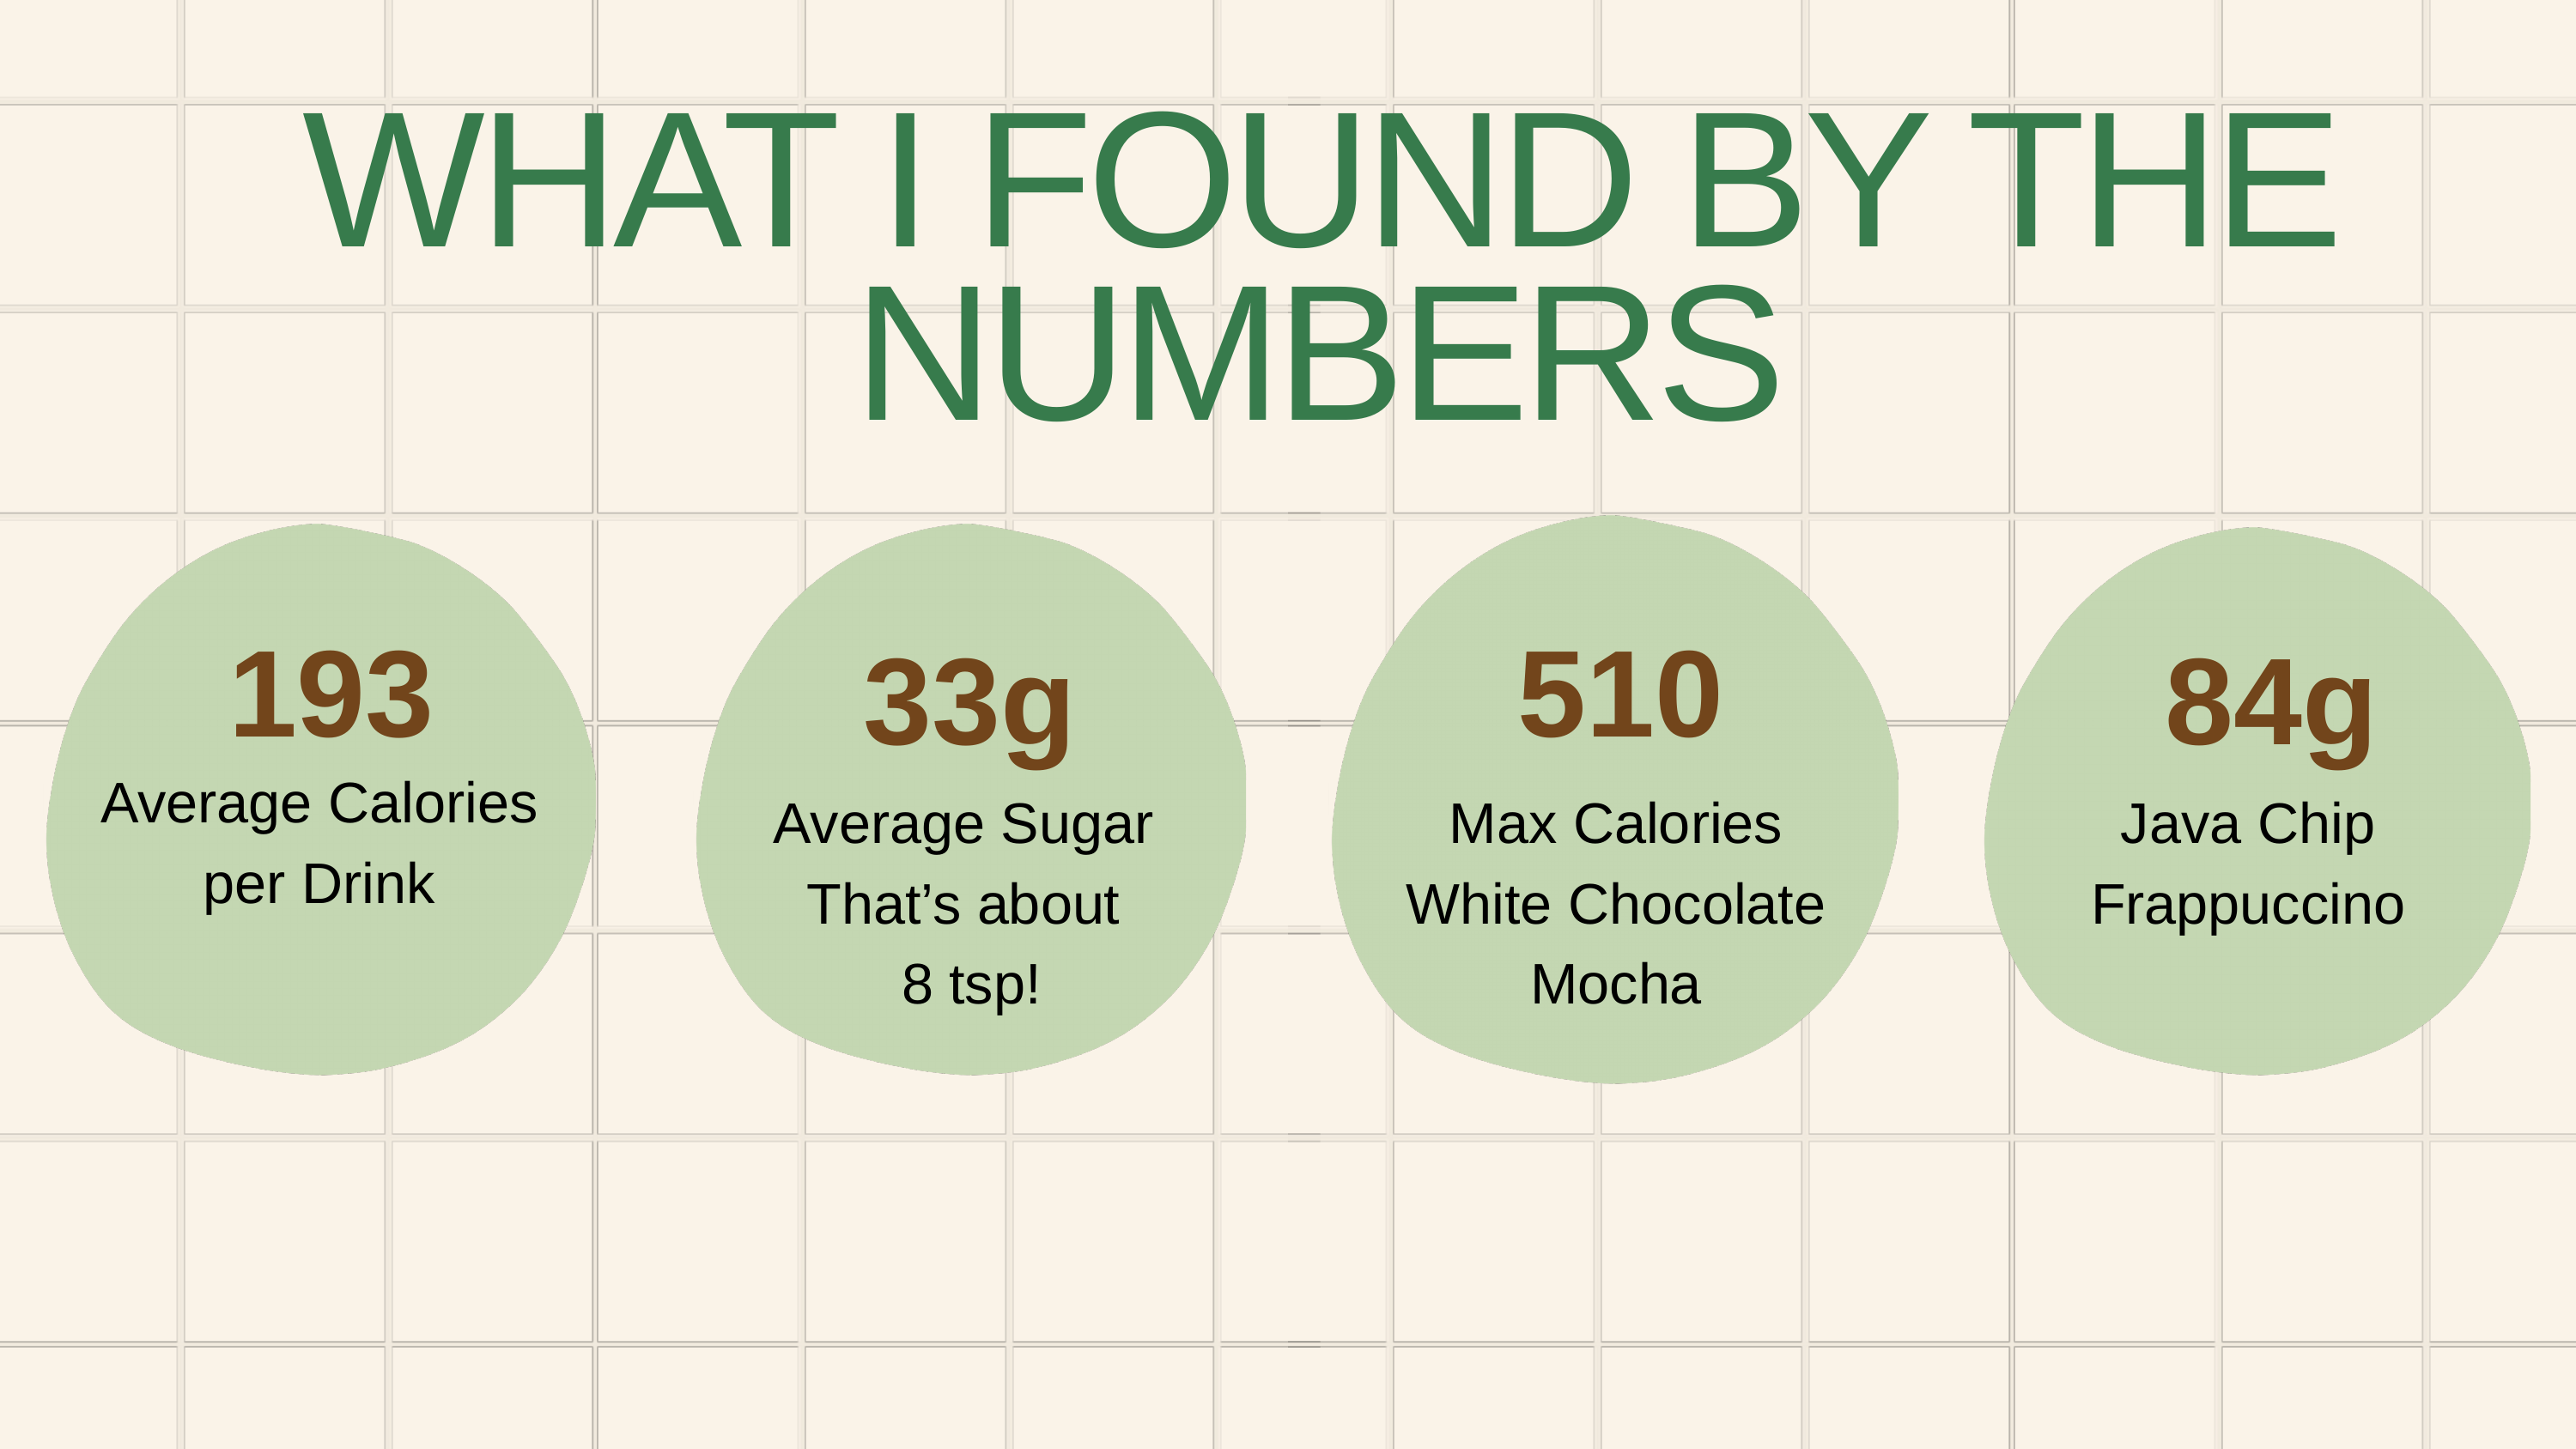

WHAT I FOUND BY THE NUMBERS

510
193
33g
84g
Average Calories
per Drink
Average Sugar
That’s about
 8 tsp!
Max Calories
White Chocolate
Mocha
Java Chip
Frappuccino